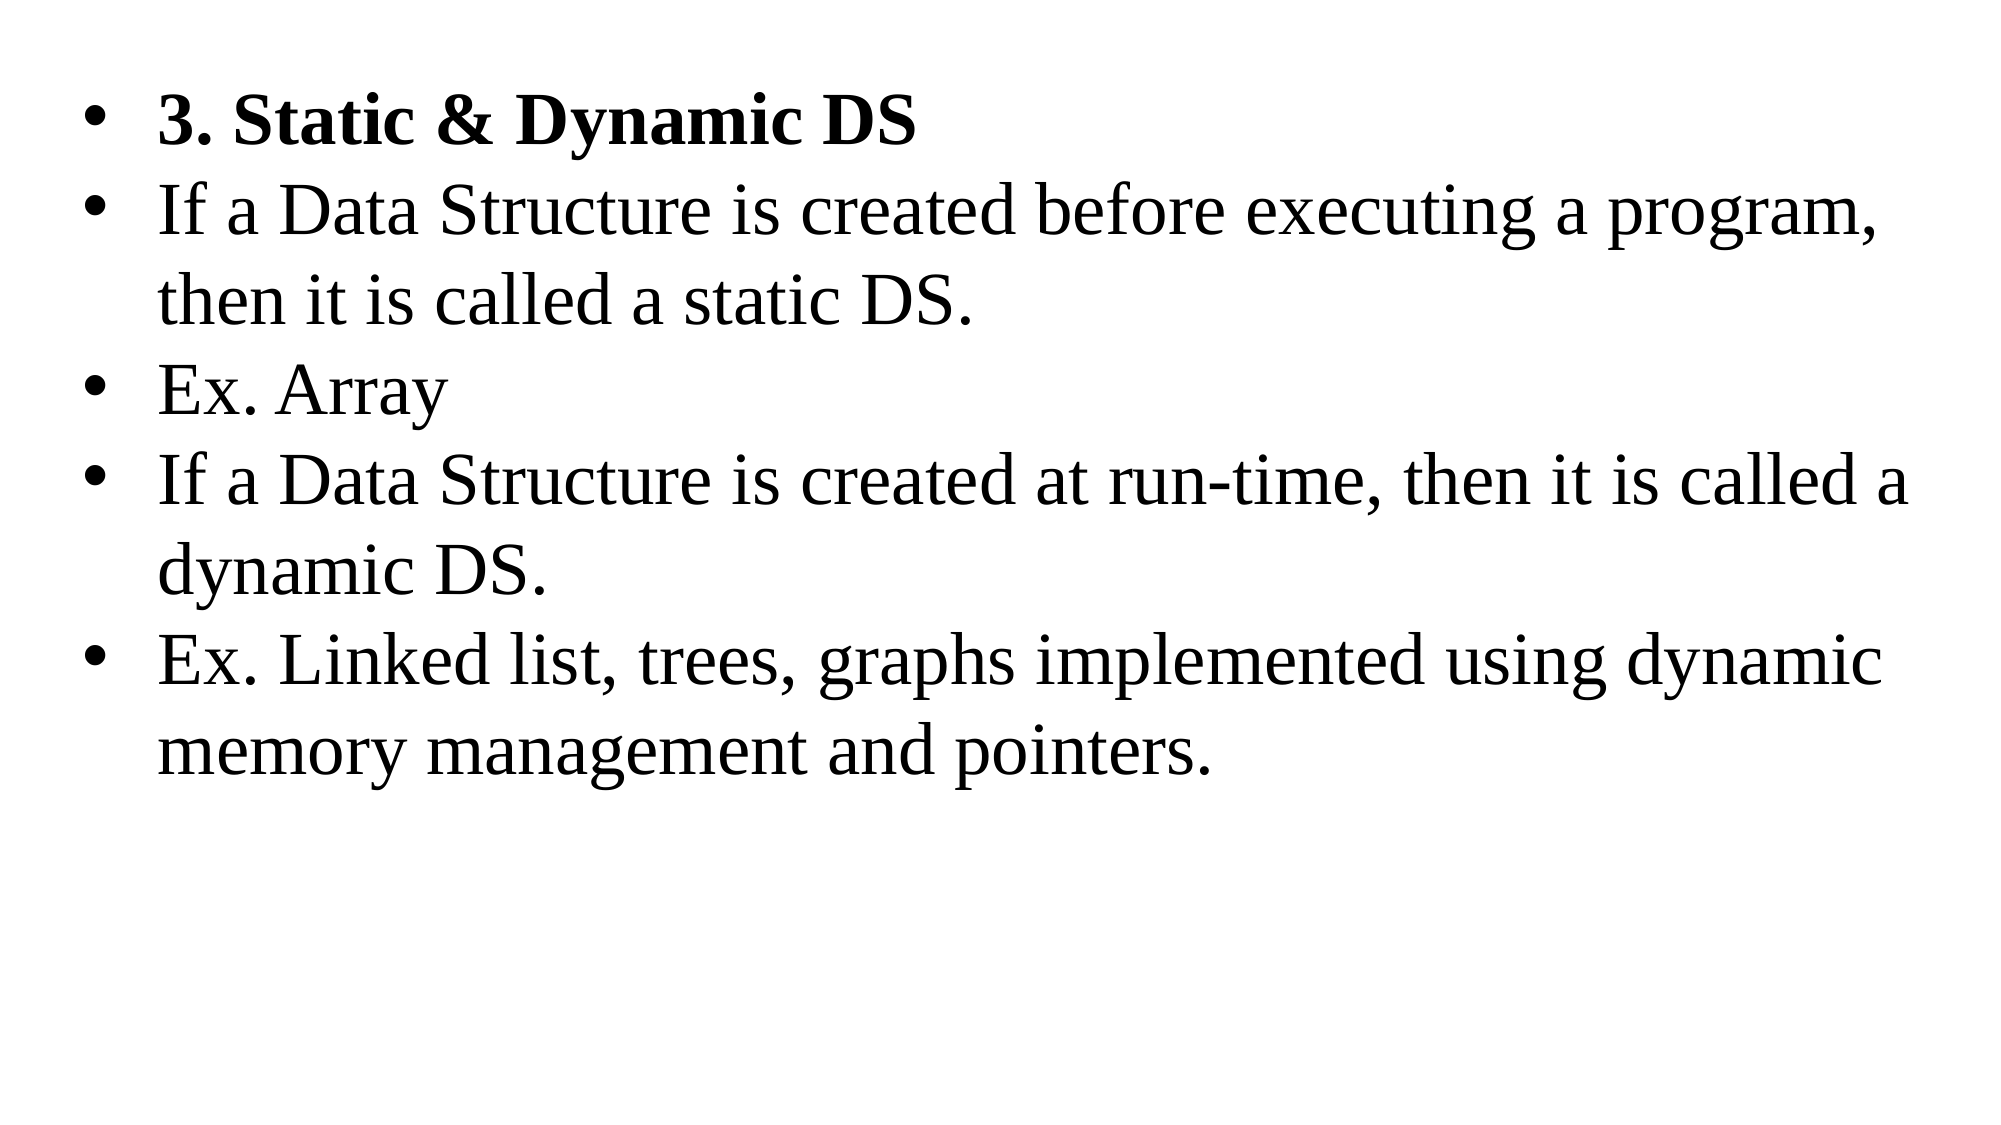

3. Static & Dynamic DS
If a Data Structure is created before executing a program, then it is called a static DS.
Ex. Array
If a Data Structure is created at run-time, then it is called a dynamic DS.
Ex. Linked list, trees, graphs implemented using dynamic memory management and pointers.